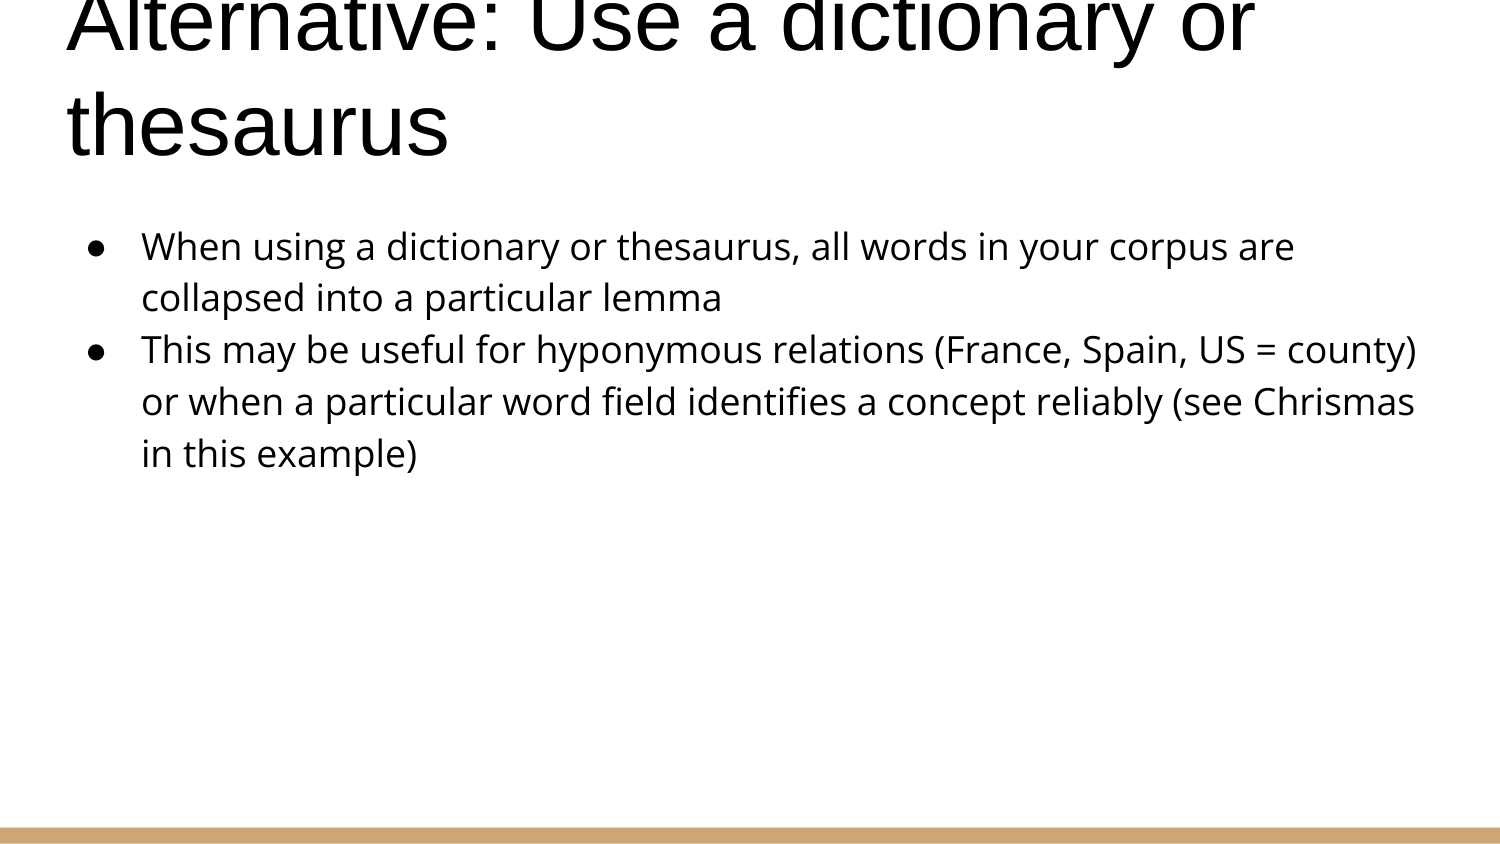

# Alternative: Use a dictionary or thesaurus
When using a dictionary or thesaurus, all words in your corpus are collapsed into a particular lemma
This may be useful for hyponymous relations (France, Spain, US = county) or when a particular word field identifies a concept reliably (see Chrismas in this example)